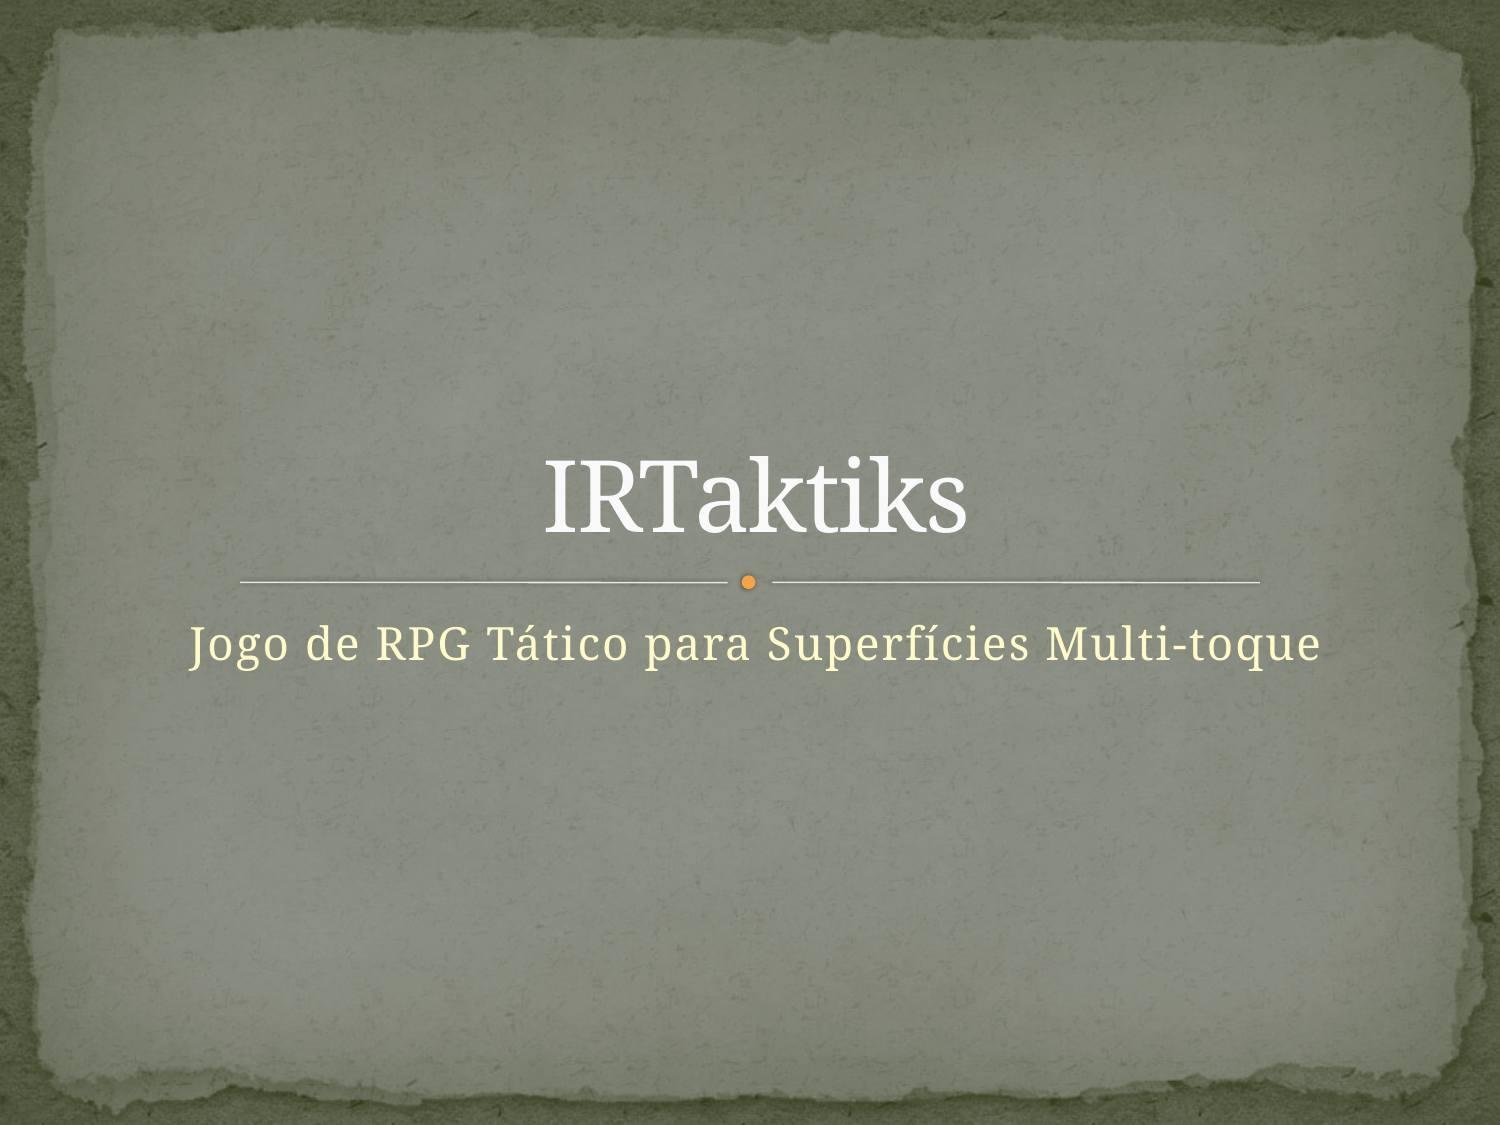

# IRTaktiks
Jogo de RPG Tático para Superfícies Multi-toque